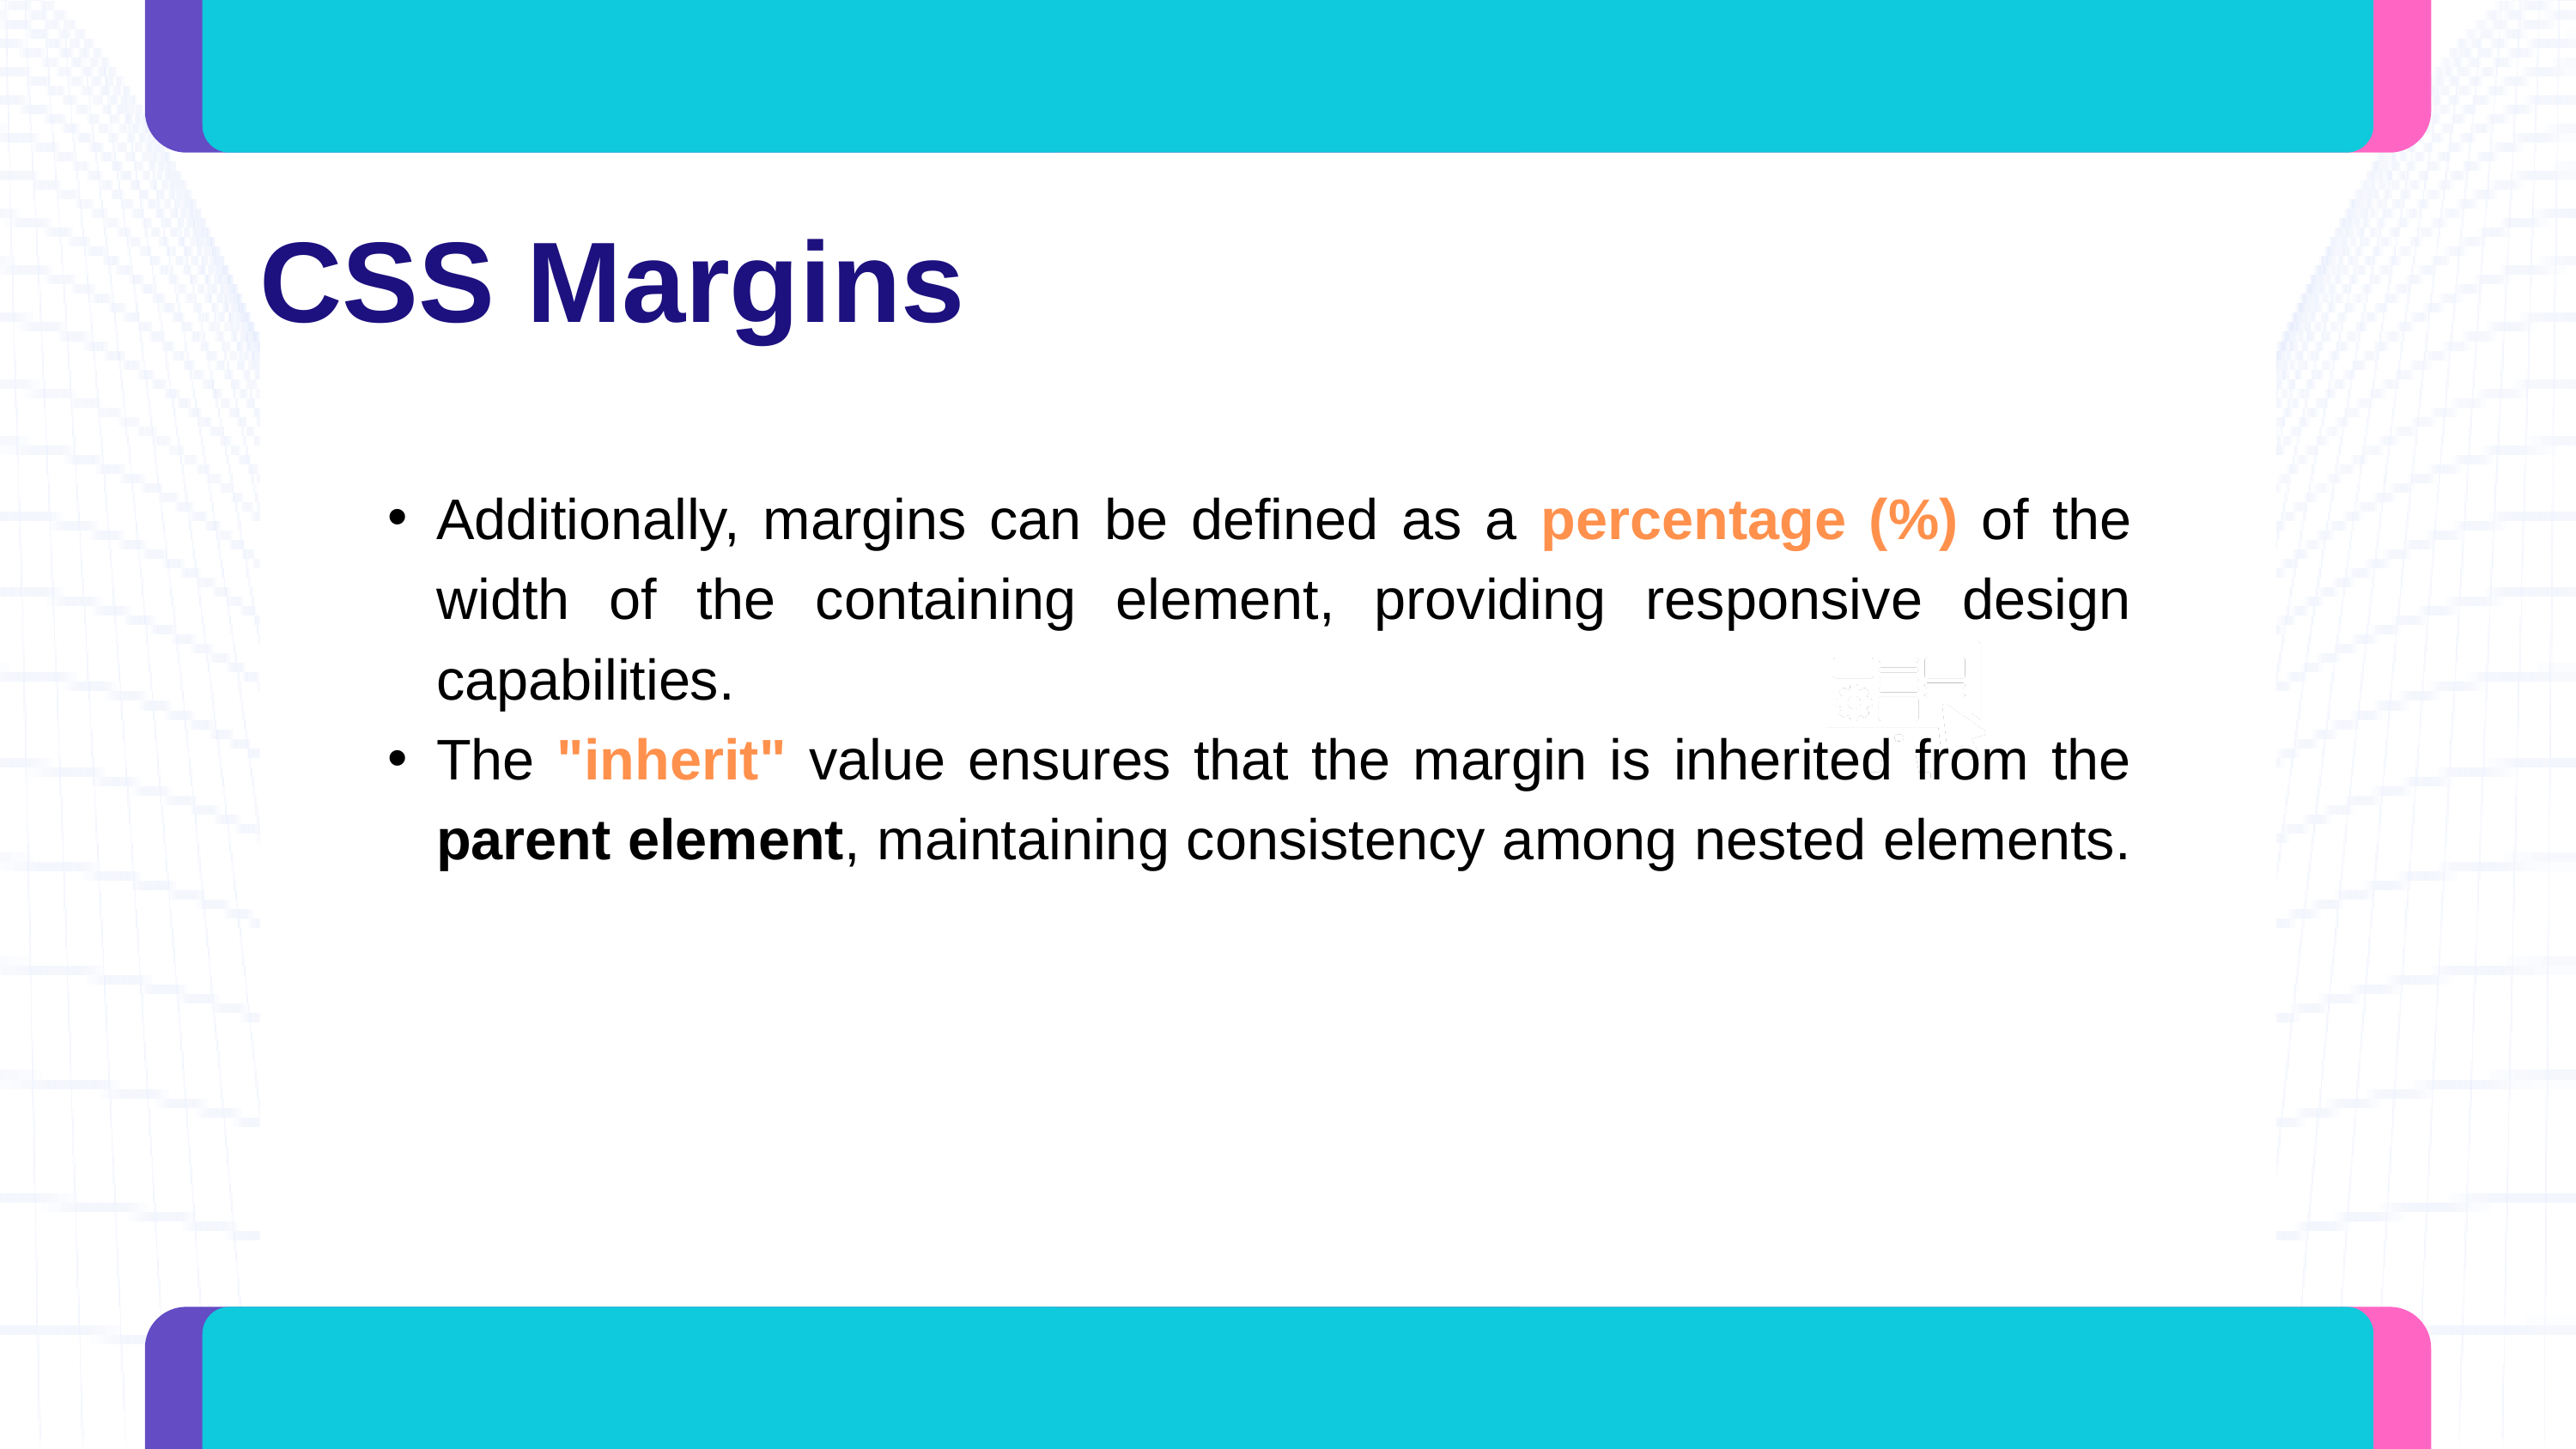

CSS Margins

Additionally, margins can be defined as a percentage (%) of the width of the containing element, providing responsive design capabilities.
The "inherit" value ensures that the margin is inherited from the parent element, maintaining consistency among nested elements.